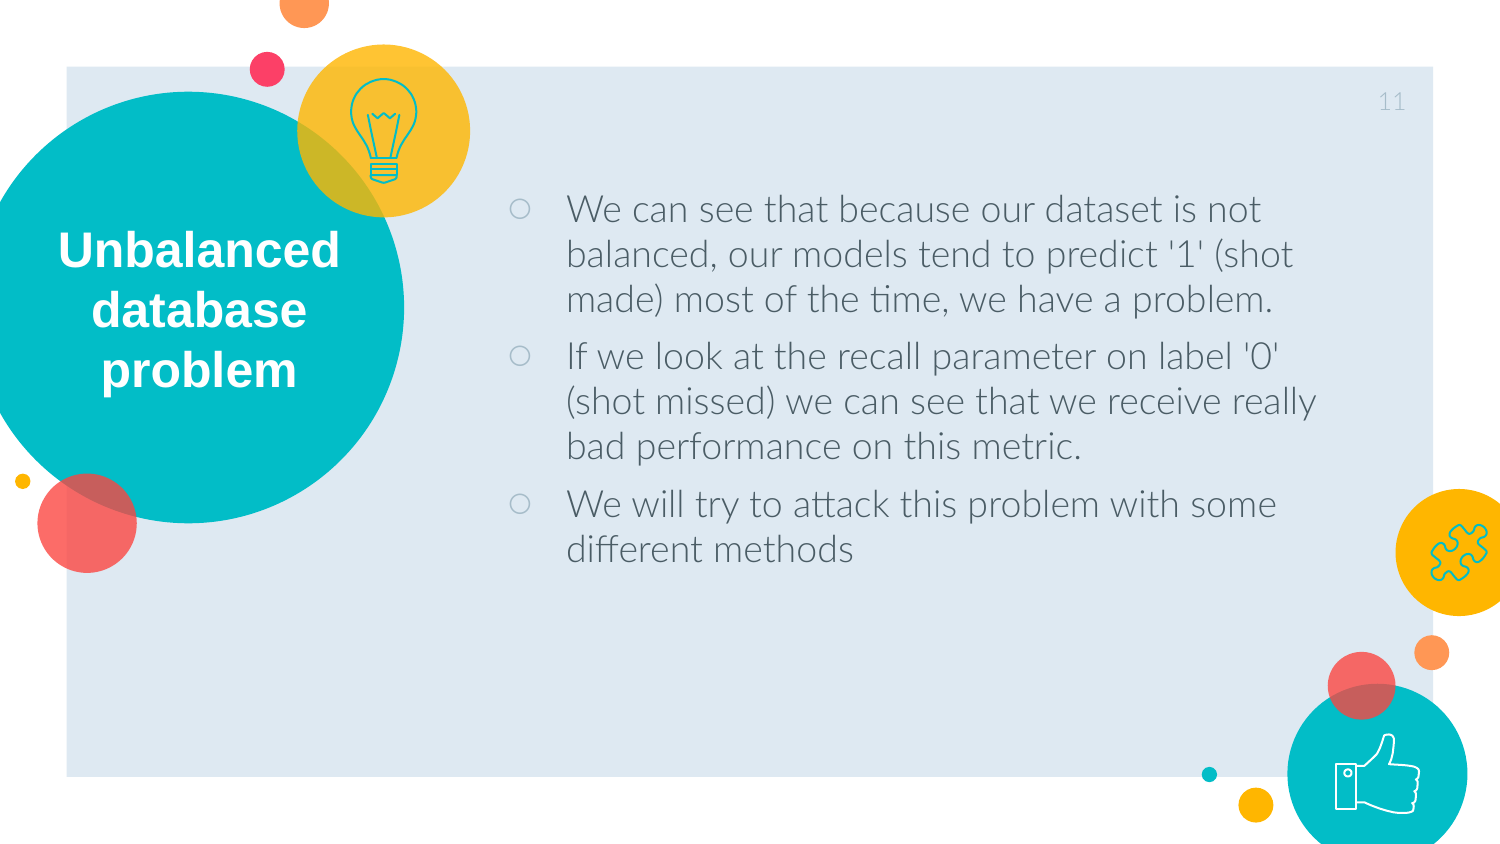

11
# Unbalanced database problem
We can see that because our dataset is not balanced, our models tend to predict '1' (shot made) most of the time, we have a problem.
If we look at the recall parameter on label '0' (shot missed) we can see that we receive really bad performance on this metric.
We will try to attack this problem with some different methods